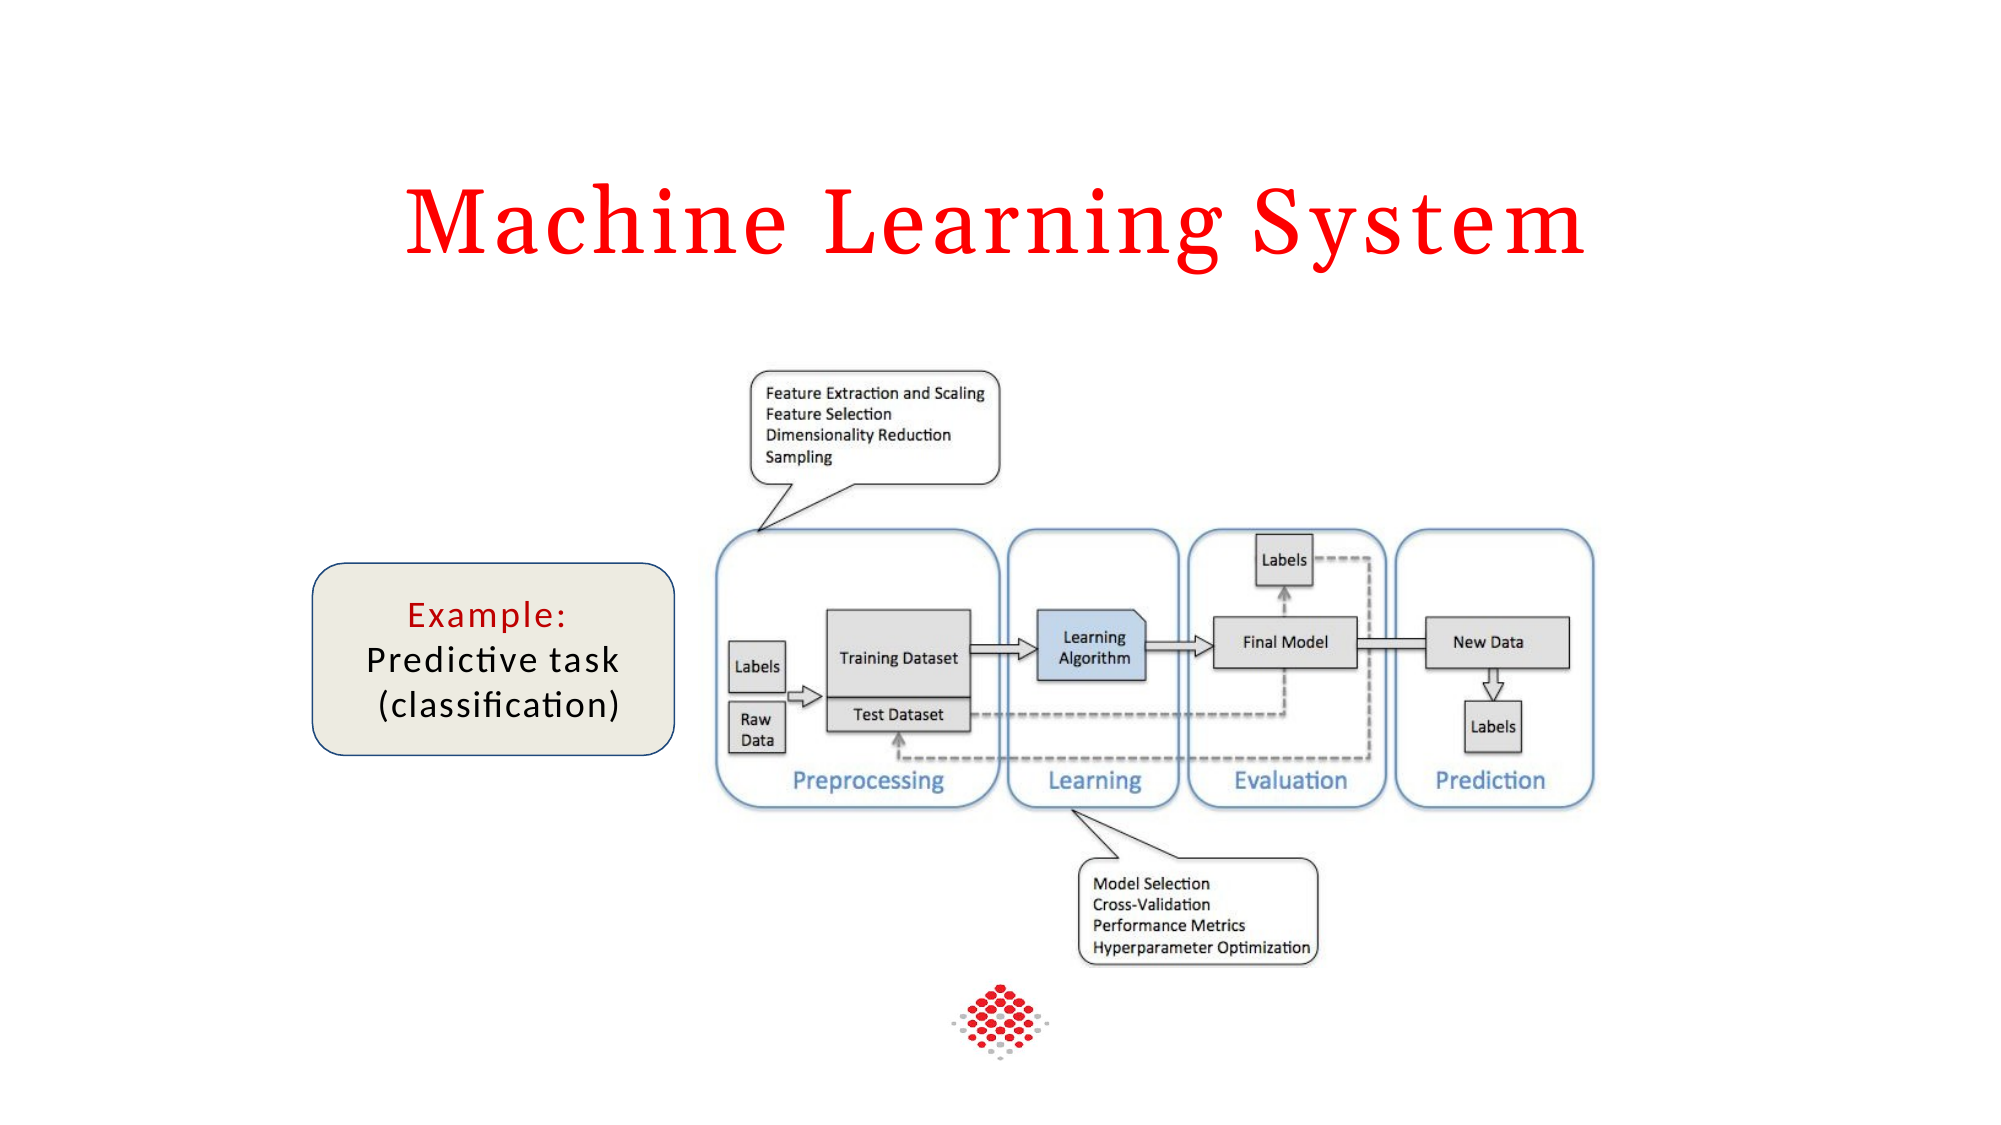

# Machine Learning System

Example:  Predictive task  (classification)